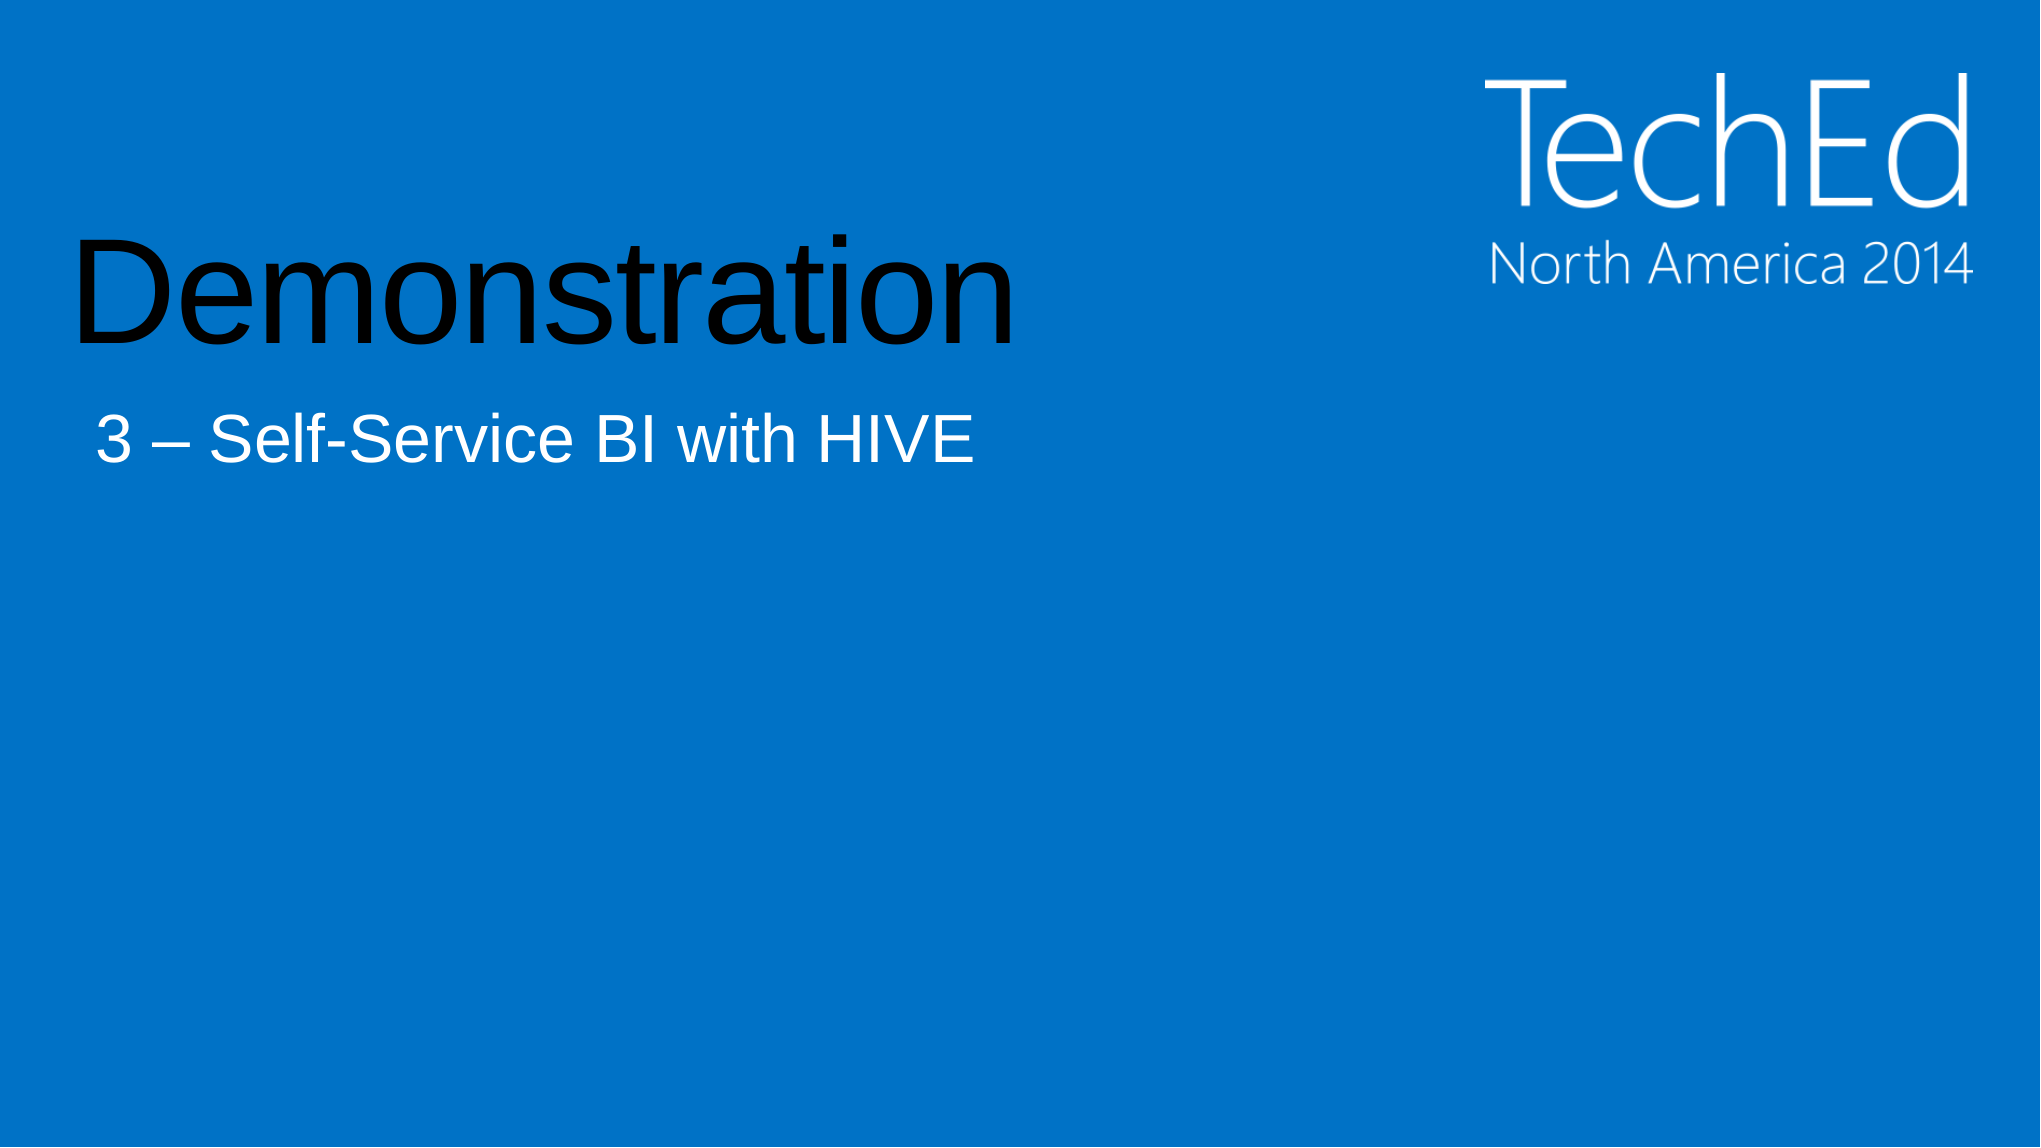

# Demonstration
3 – Self-Service BI with HIVE